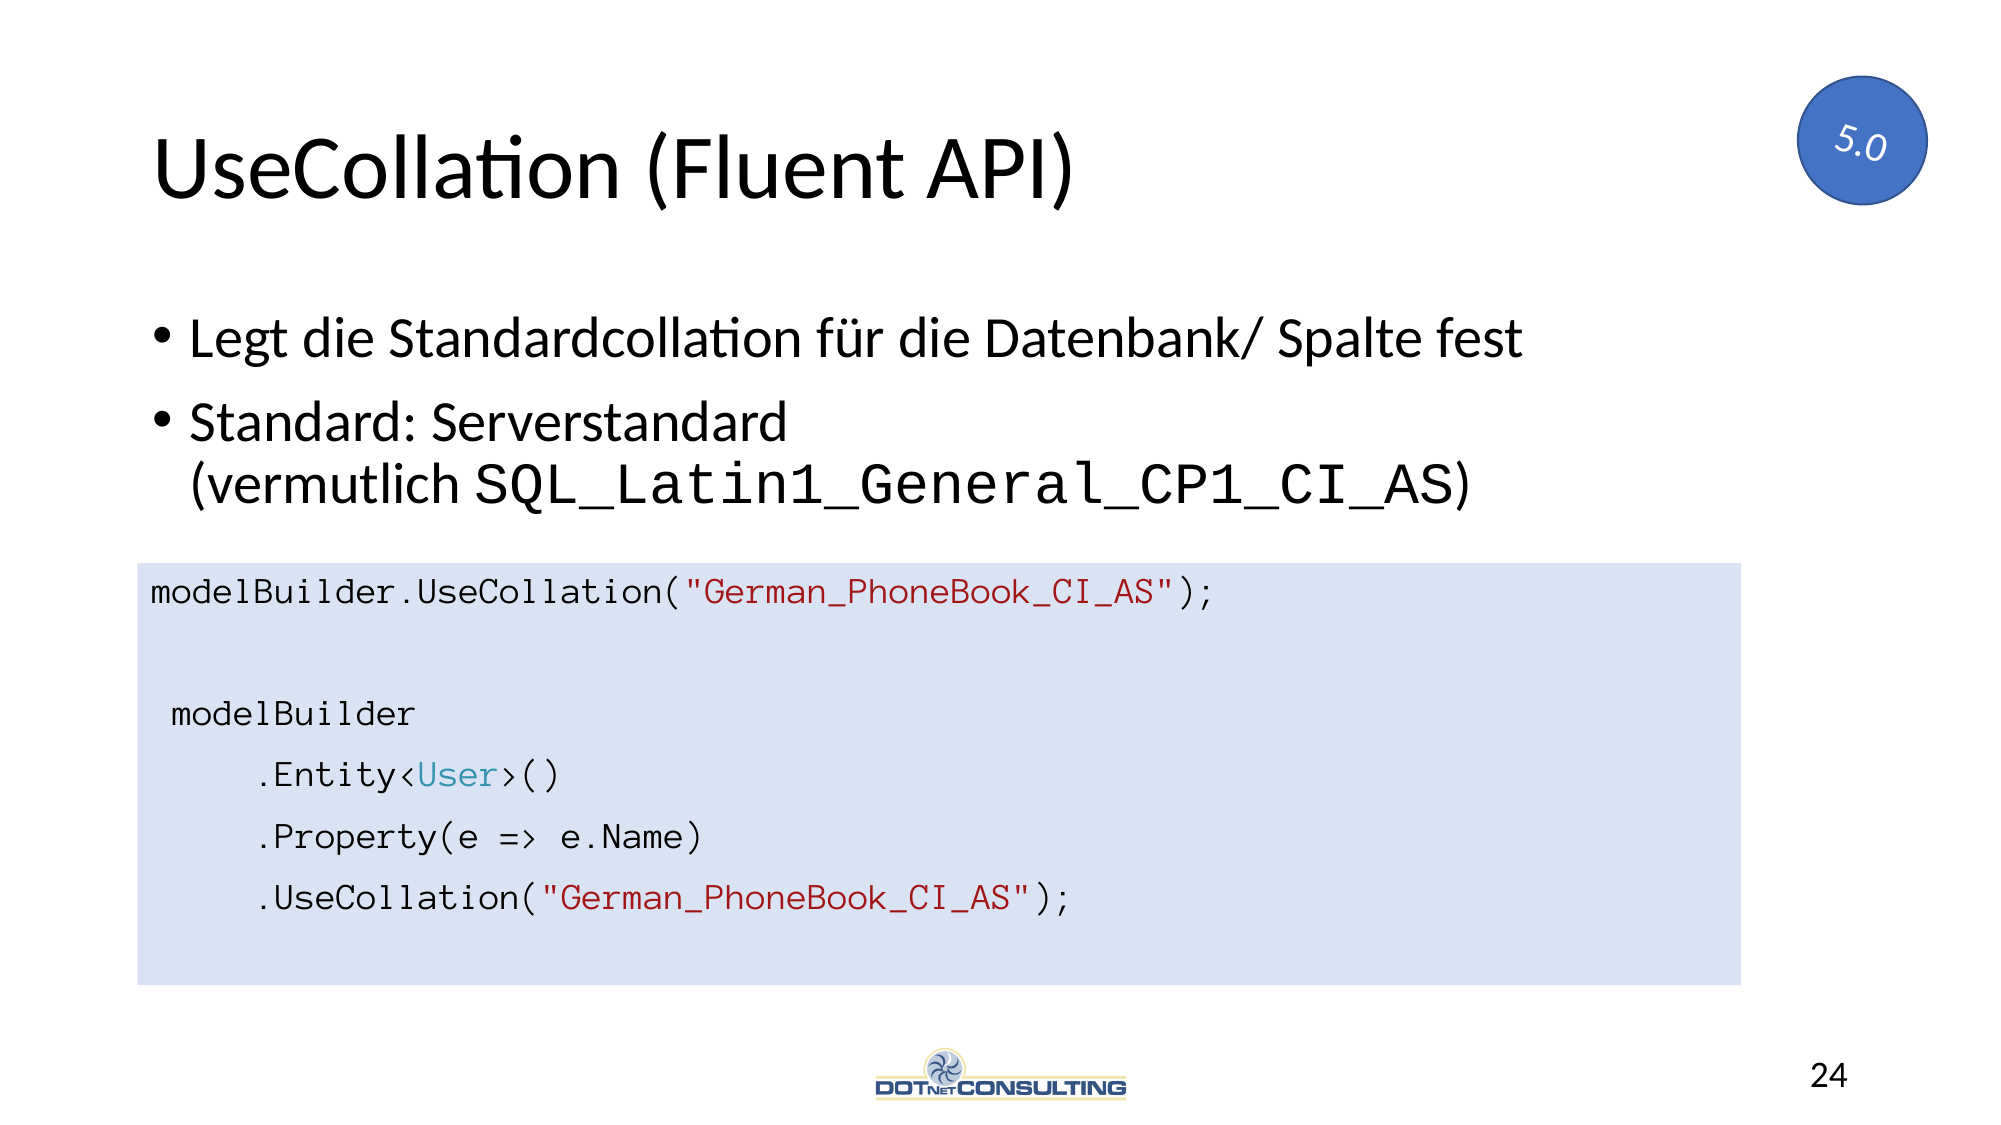

# UseCollation (Fluent API)
5.0
Legt die Standardcollation für die Datenbank/ Spalte fest
Standard: Serverstandard
(vermutlich SQL_Latin1_General_CP1_CI_AS)
modelBuilder.UseCollation("German_PhoneBook_CI_AS");

 modelBuilder
     .Entity<User>()
     .Property(e => e.Name)
     .UseCollation("German_PhoneBook_CI_AS");
24